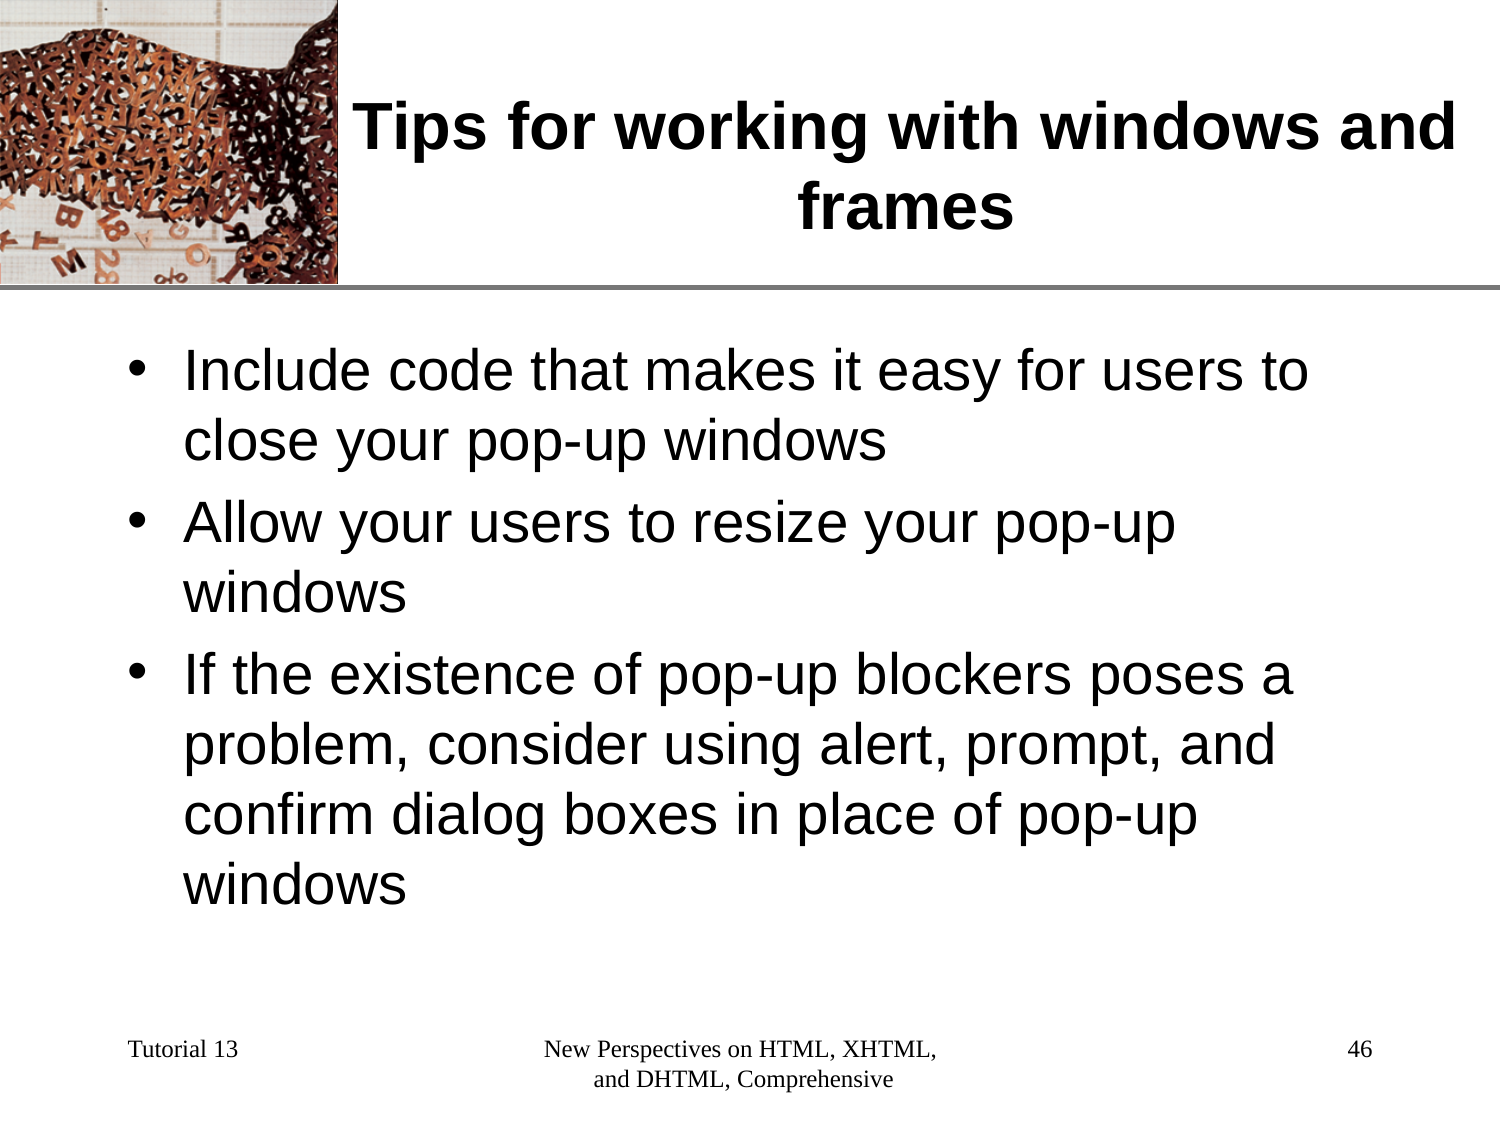

# Tips for working with windows and frames
Include code that makes it easy for users to close your pop-up windows
Allow your users to resize your pop-up windows
If the existence of pop-up blockers poses a problem, consider using alert, prompt, and confirm dialog boxes in place of pop-up windows
Tutorial 13

New Perspectives on HTML, XHTML,
and DHTML, Comprehensive
46